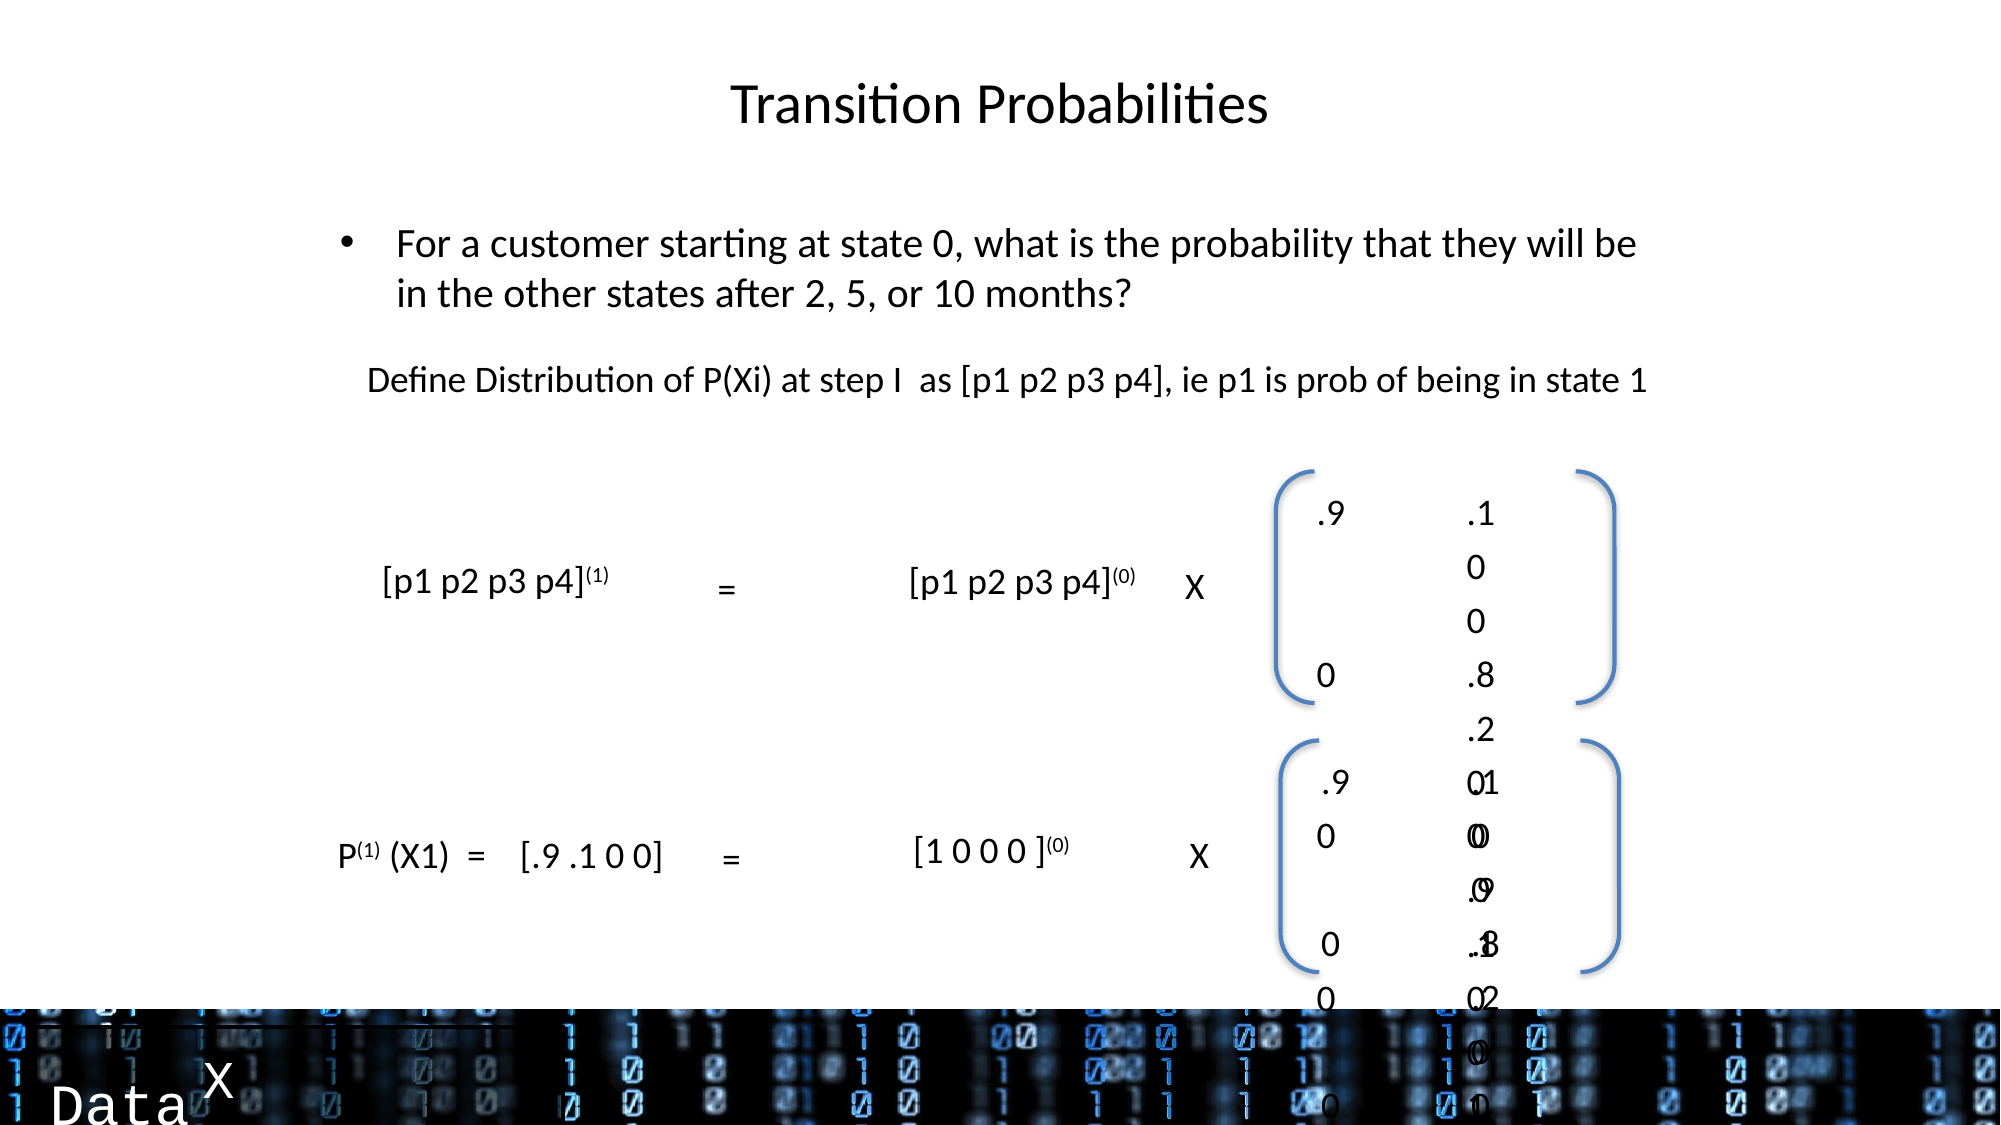

# Transition Probabilities
For a customer starting at state 0, what is the probability that they will be in the other states after 2, 5, or 10 months?
Define Distribution of P(Xi) at step I  as [p1 p2 p3 p4], ie p1 is prob of being in state 1

.9	.1	0	0
0	.8	.2	0
0	0	.9	.1
0	0	0	1
[p1 p2 p3 p4](1)

[p1 p2 p3 p4](0)

X
=

.9	.1	0	0
0	.8	.2	0
0	0	.9	.1
0	0	0	1
[1 0 0 0 ](0)

X
P(1) (X1)  =
[.9 .1 0 0]

=